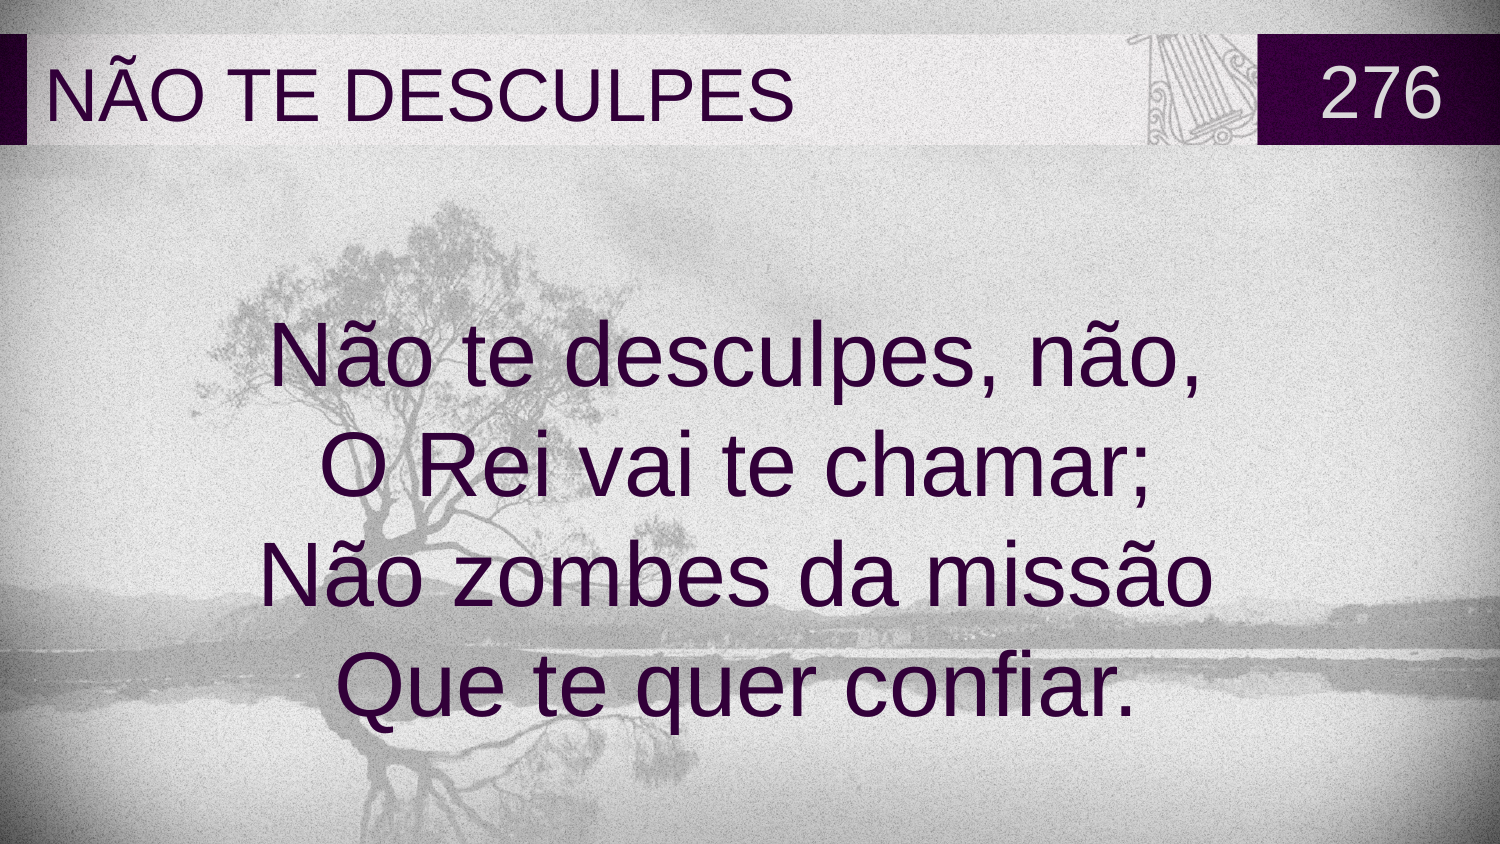

# NÃO TE DESCULPES
276
Não te desculpes, não,
O Rei vai te chamar;
Não zombes da missão
Que te quer confiar.